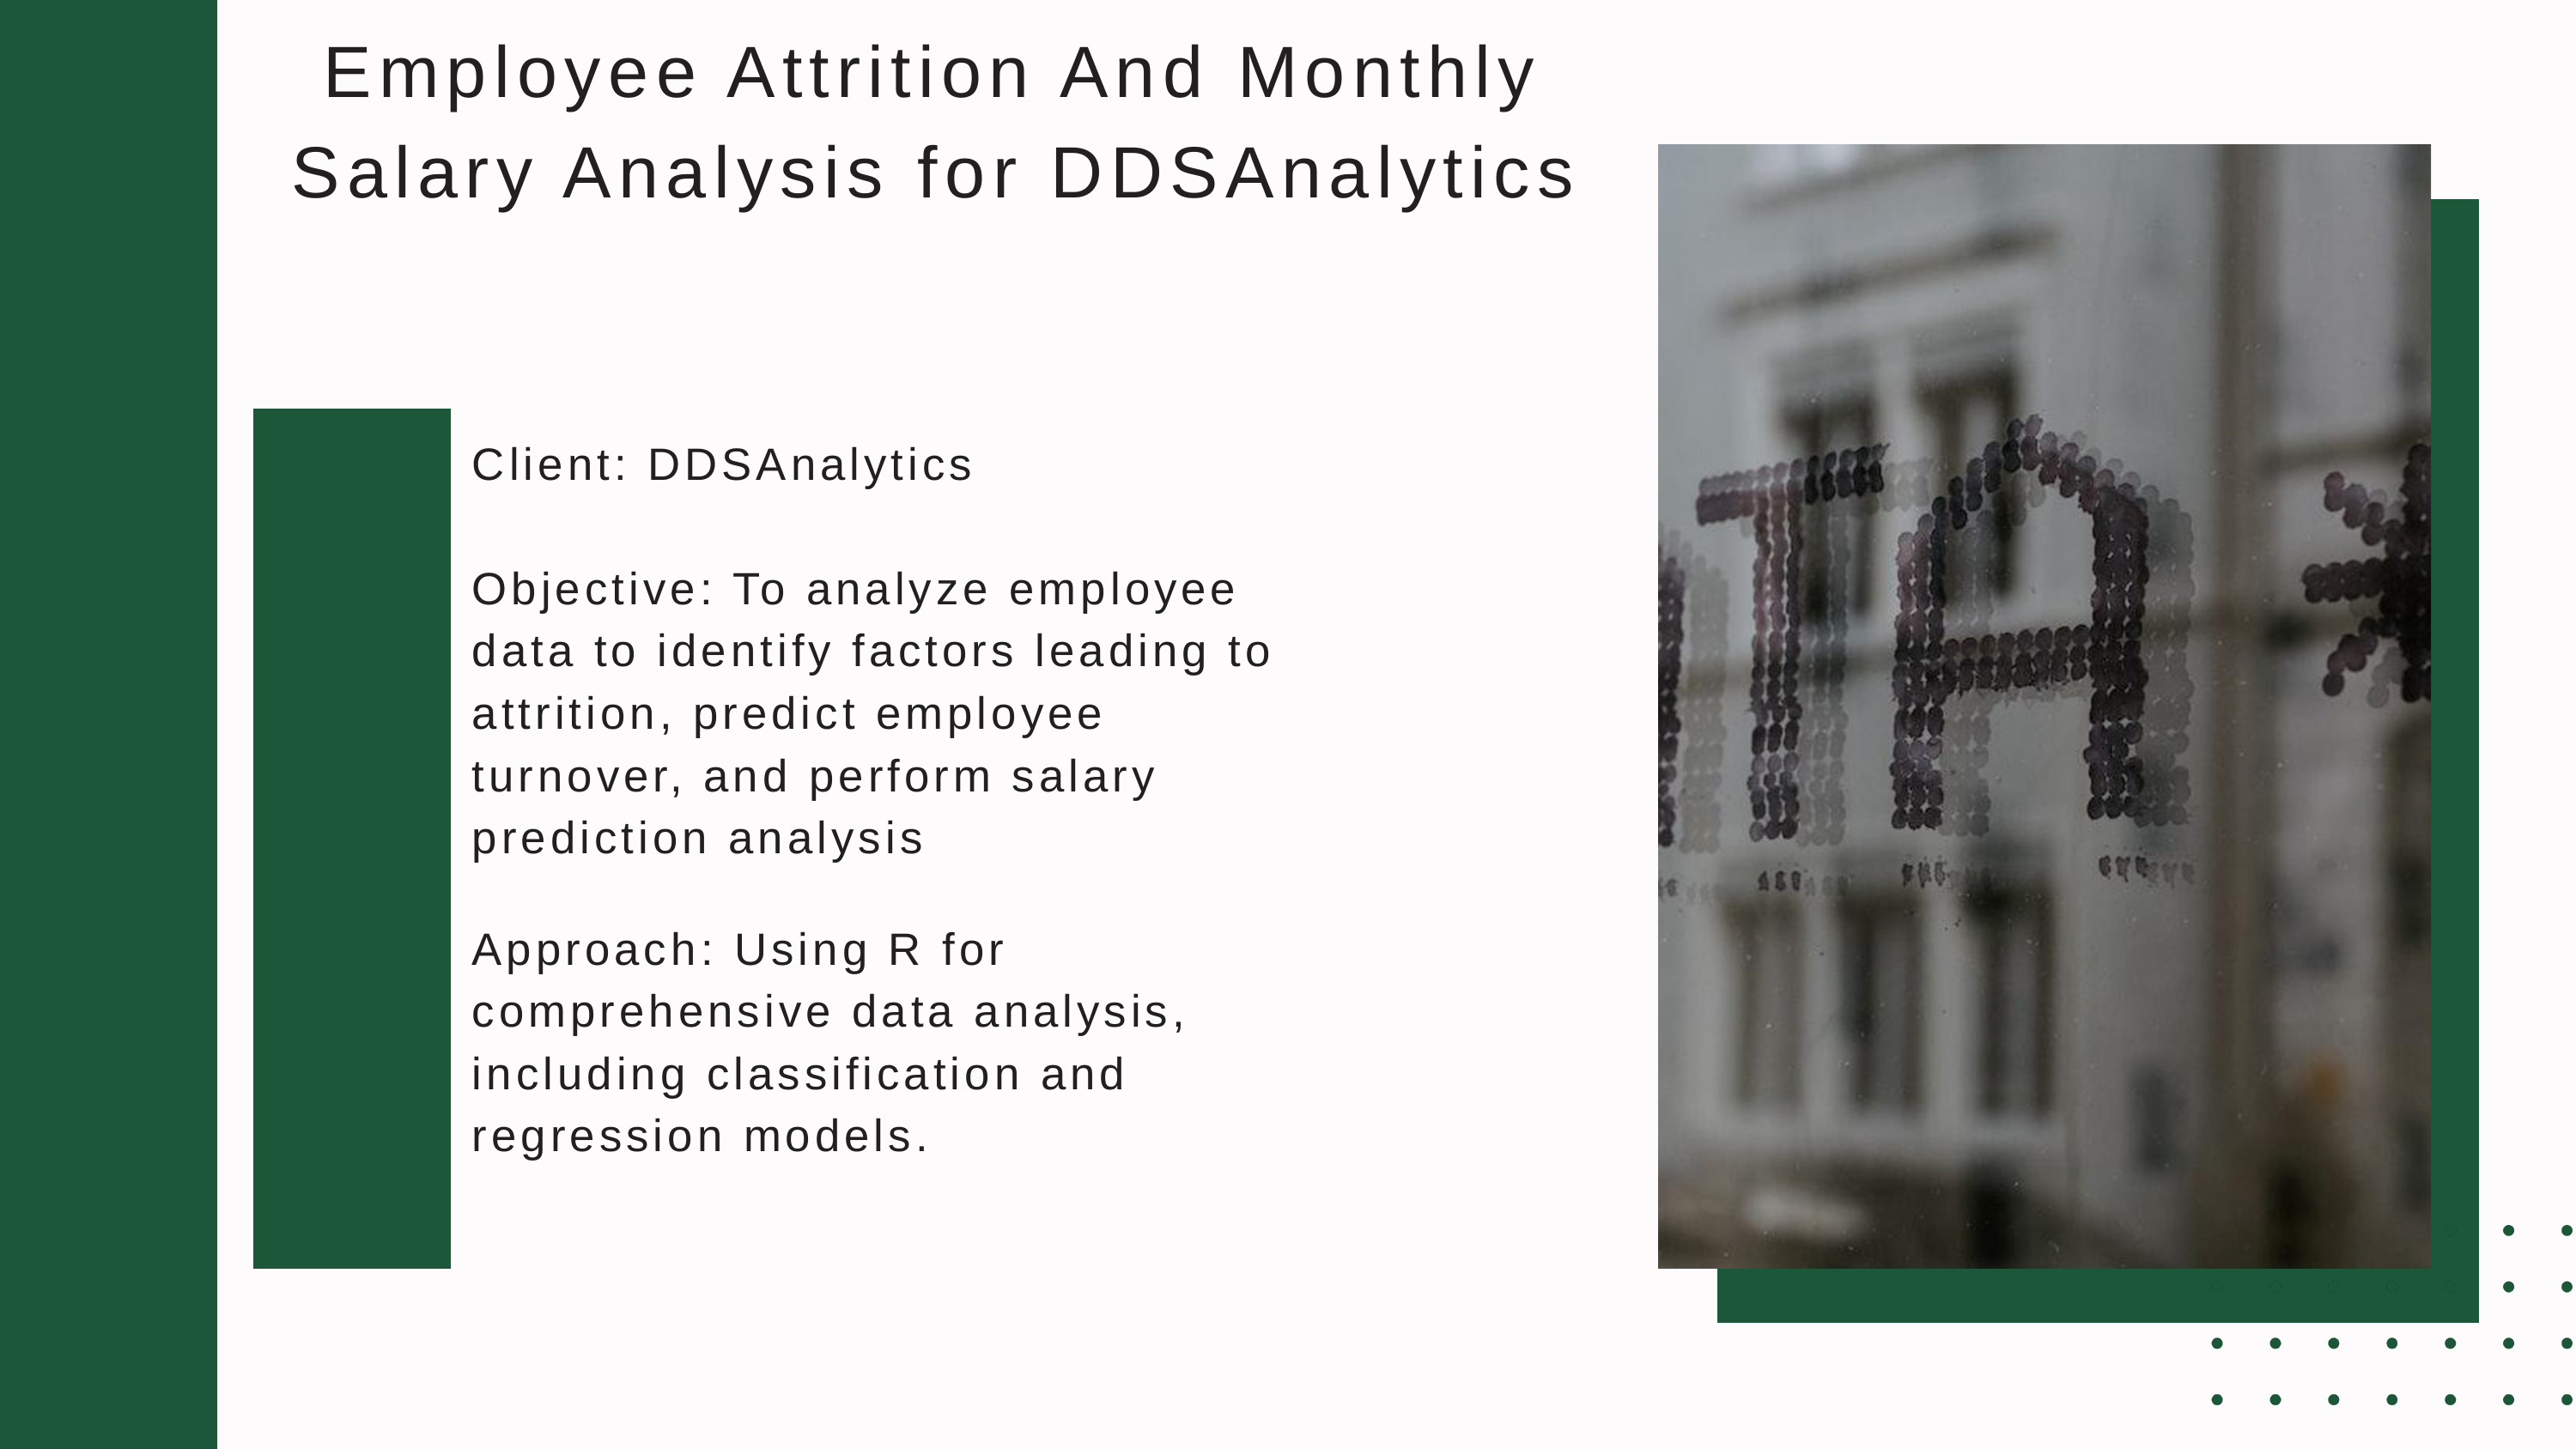

Employee Attrition And Monthly Salary Analysis for DDSAnalytics

Client: DDSAnalytics

Objective: To analyze employee data to identify factors leading to attrition, predict employee turnover, and perform salary prediction analysis
Approach: Using R for comprehensive data analysis, including classification and regression models.